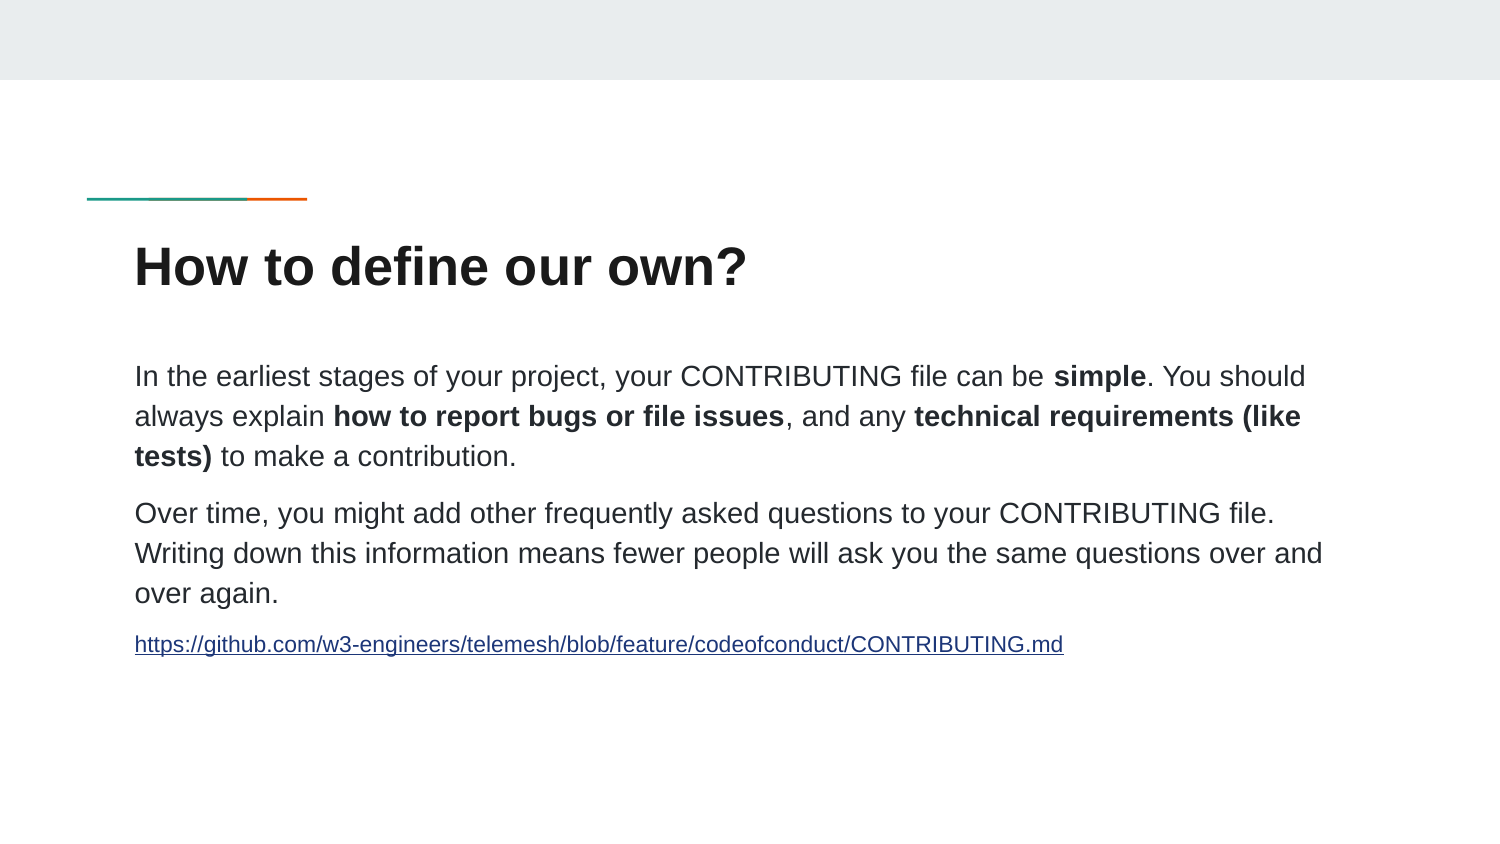

# How to define our own?
In the earliest stages of your project, your CONTRIBUTING file can be simple. You should always explain how to report bugs or file issues, and any technical requirements (like tests) to make a contribution.
Over time, you might add other frequently asked questions to your CONTRIBUTING file. Writing down this information means fewer people will ask you the same questions over and over again.
https://github.com/w3-engineers/telemesh/blob/feature/codeofconduct/CONTRIBUTING.md